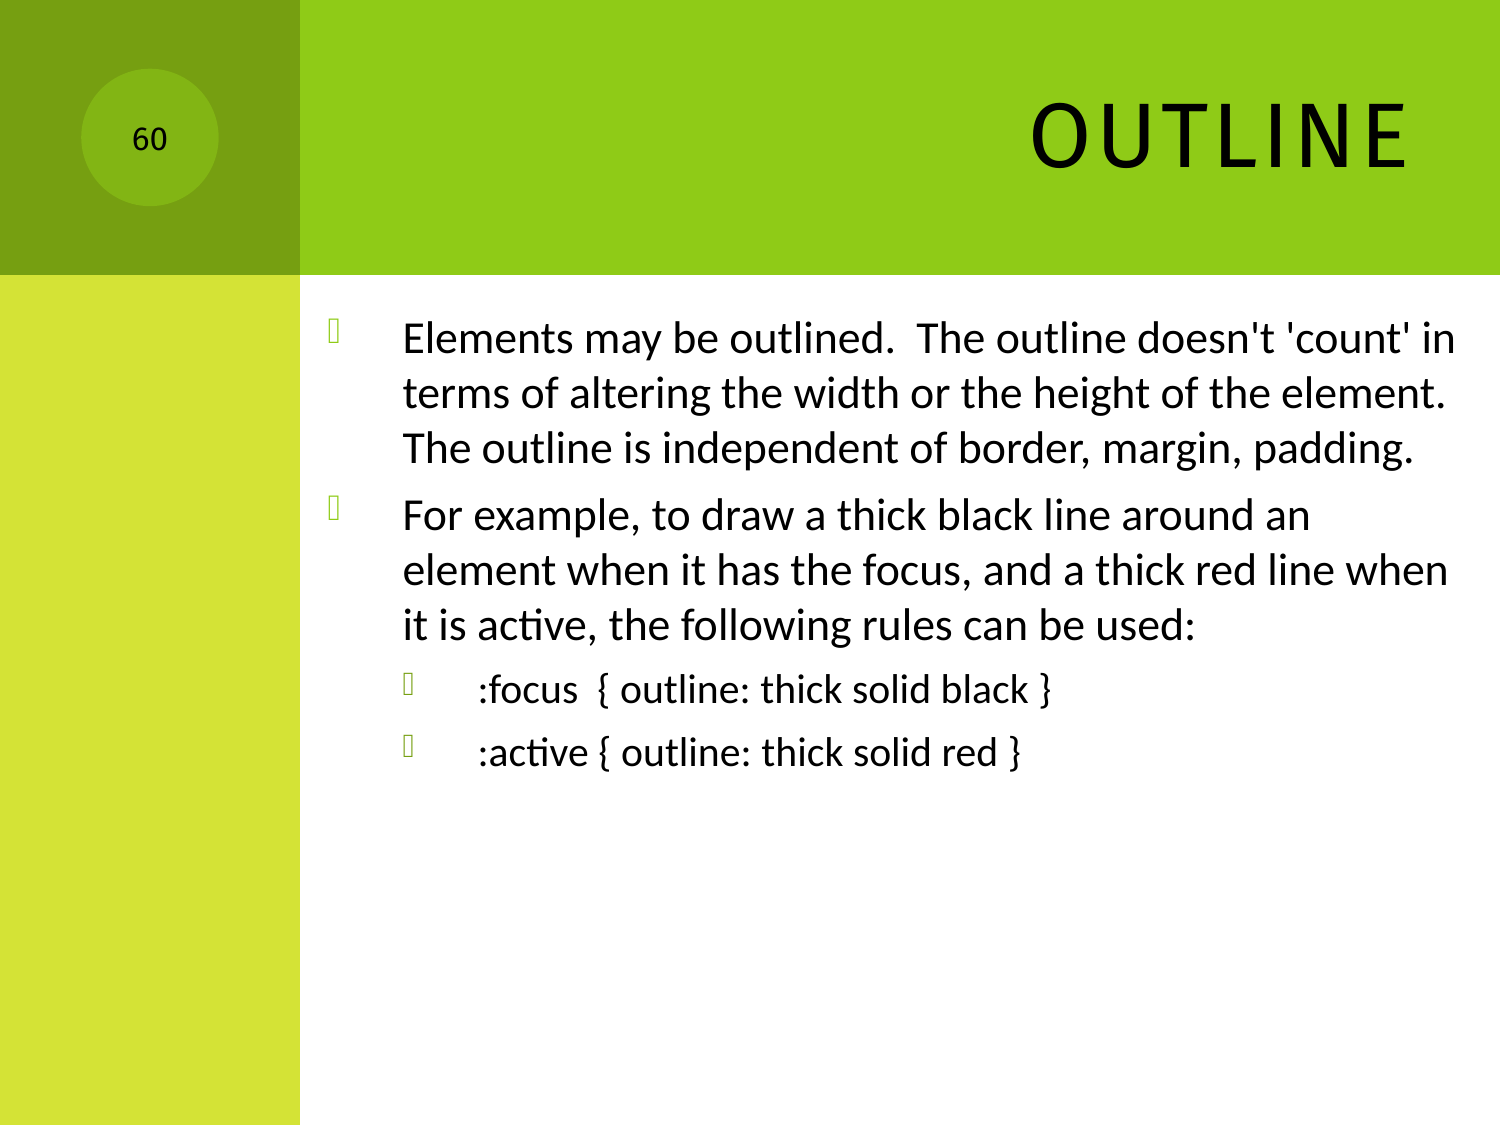

# Outline
60
Elements may be outlined.  The outline doesn't 'count' in terms of altering the width or the height of the element.  The outline is independent of border, margin, padding.
For example, to draw a thick black line around an element when it has the focus, and a thick red line when it is active, the following rules can be used:
:focus  { outline: thick solid black }
:active { outline: thick solid red }